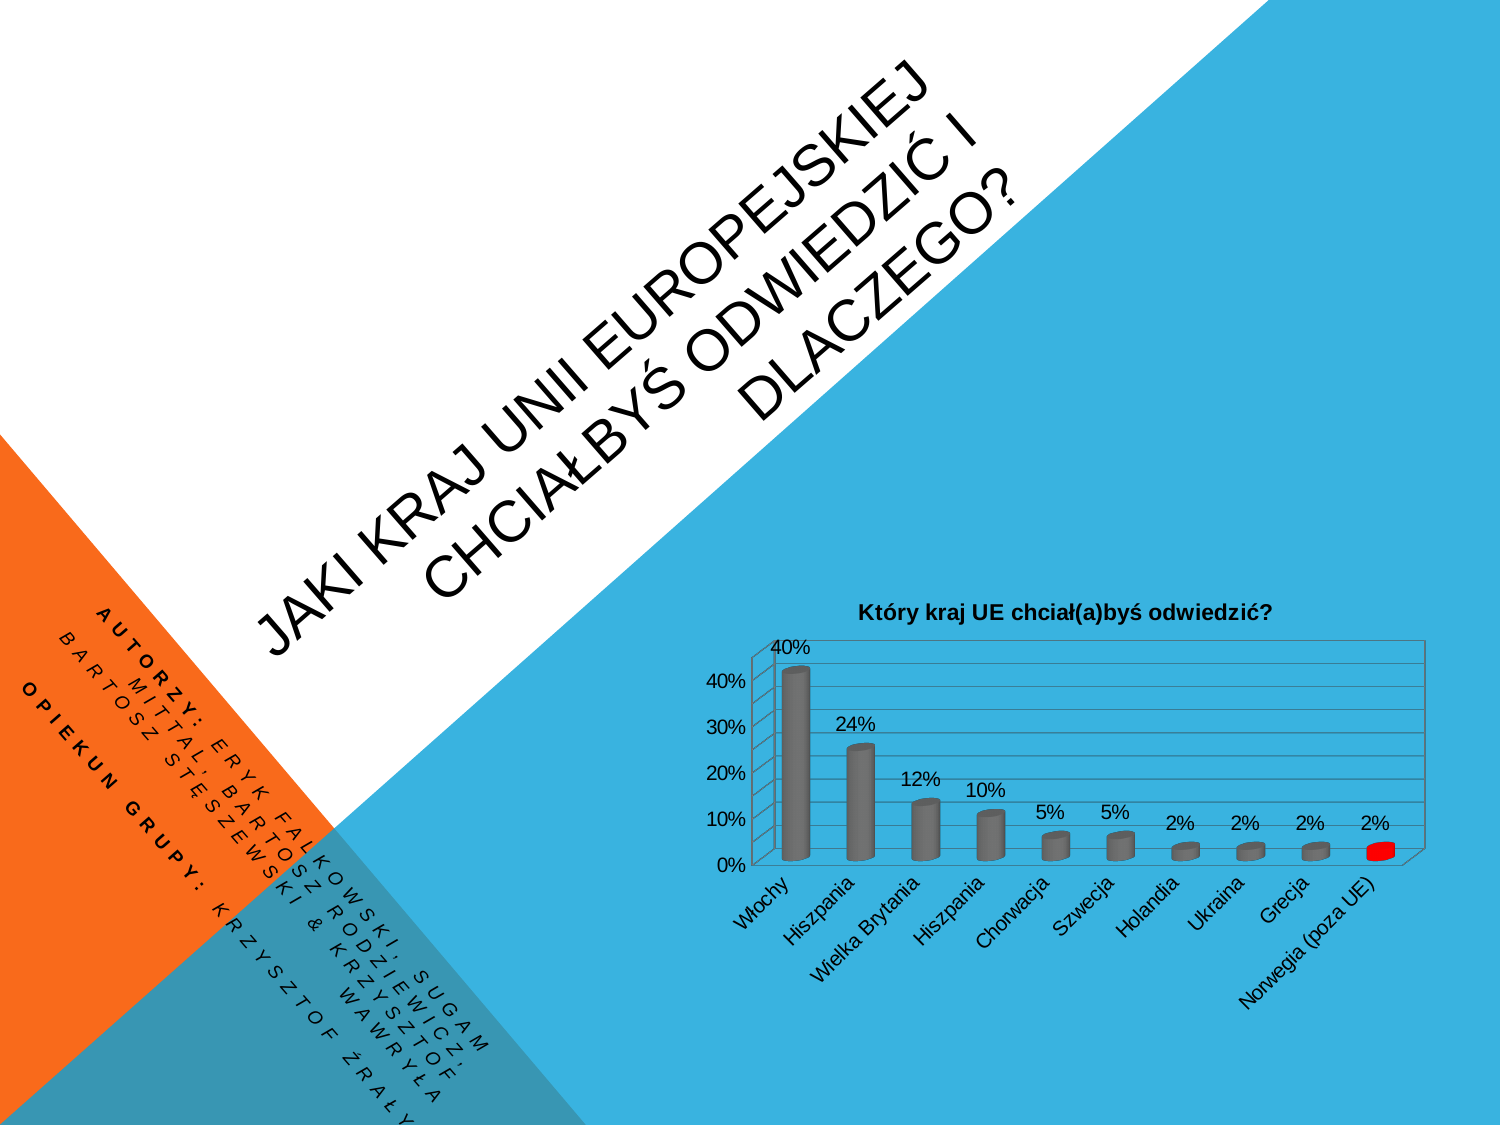

# Jaki kraj unii europejskiej chciałbyś odwiedzić i dlaczego?

[unsupported chart]

Autorzy: Eryk falkowski, sugam mittal, Bartosz rodziewicz, Bartosz stęszewski & Krzysztof Wawryła
Opiekun grupy: Krzysztof Źrały